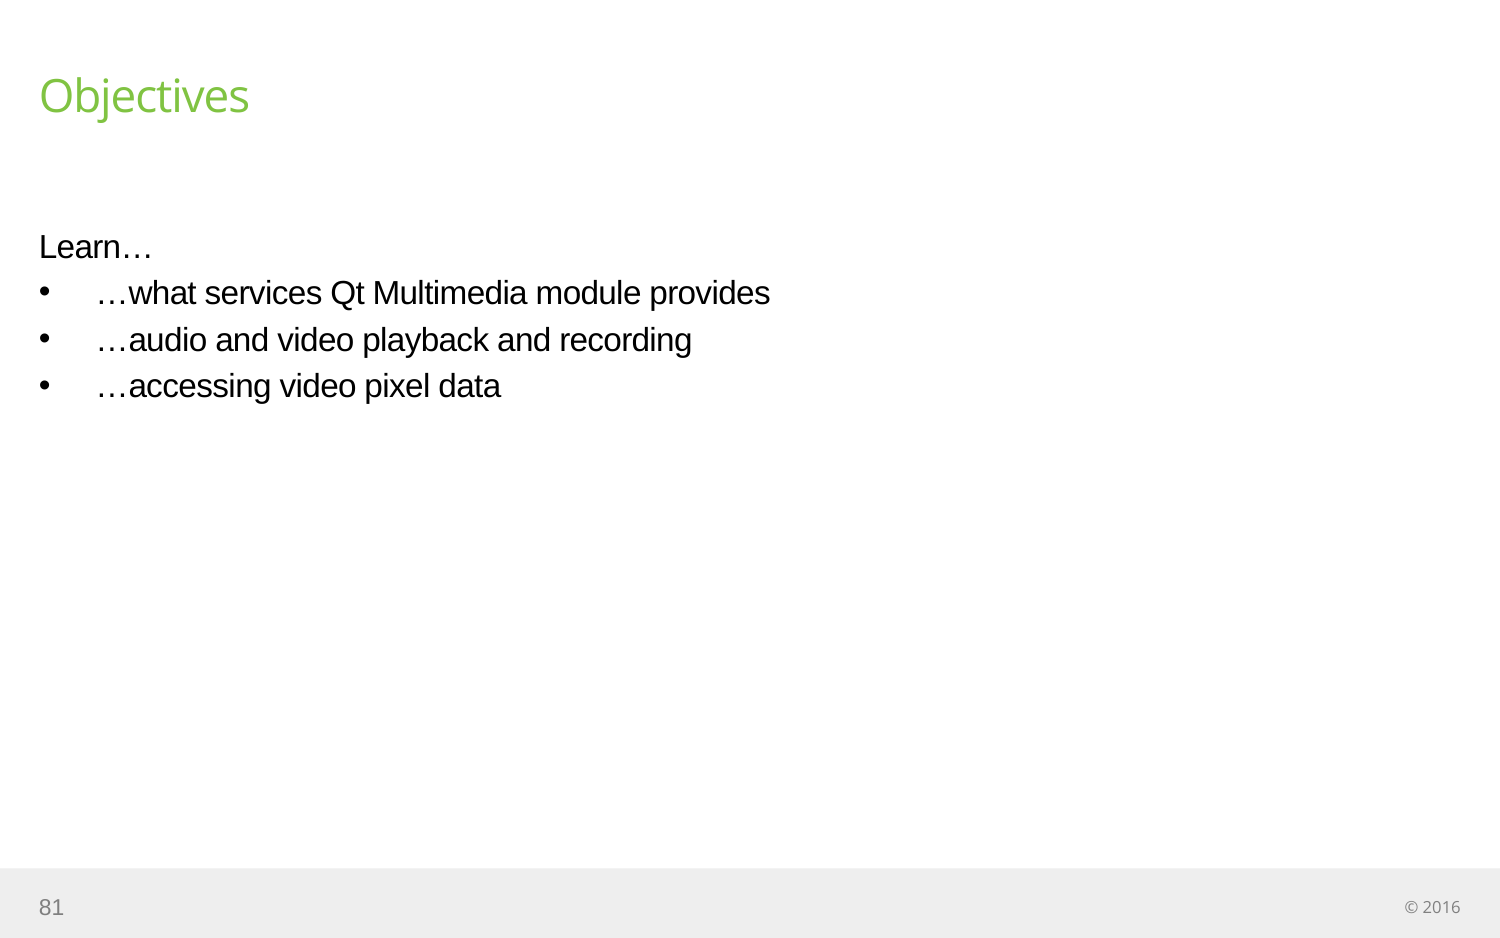

# Objectives
Learn…
…what services Qt Multimedia module provides
…audio and video playback and recording
…accessing video pixel data

81
© 2016